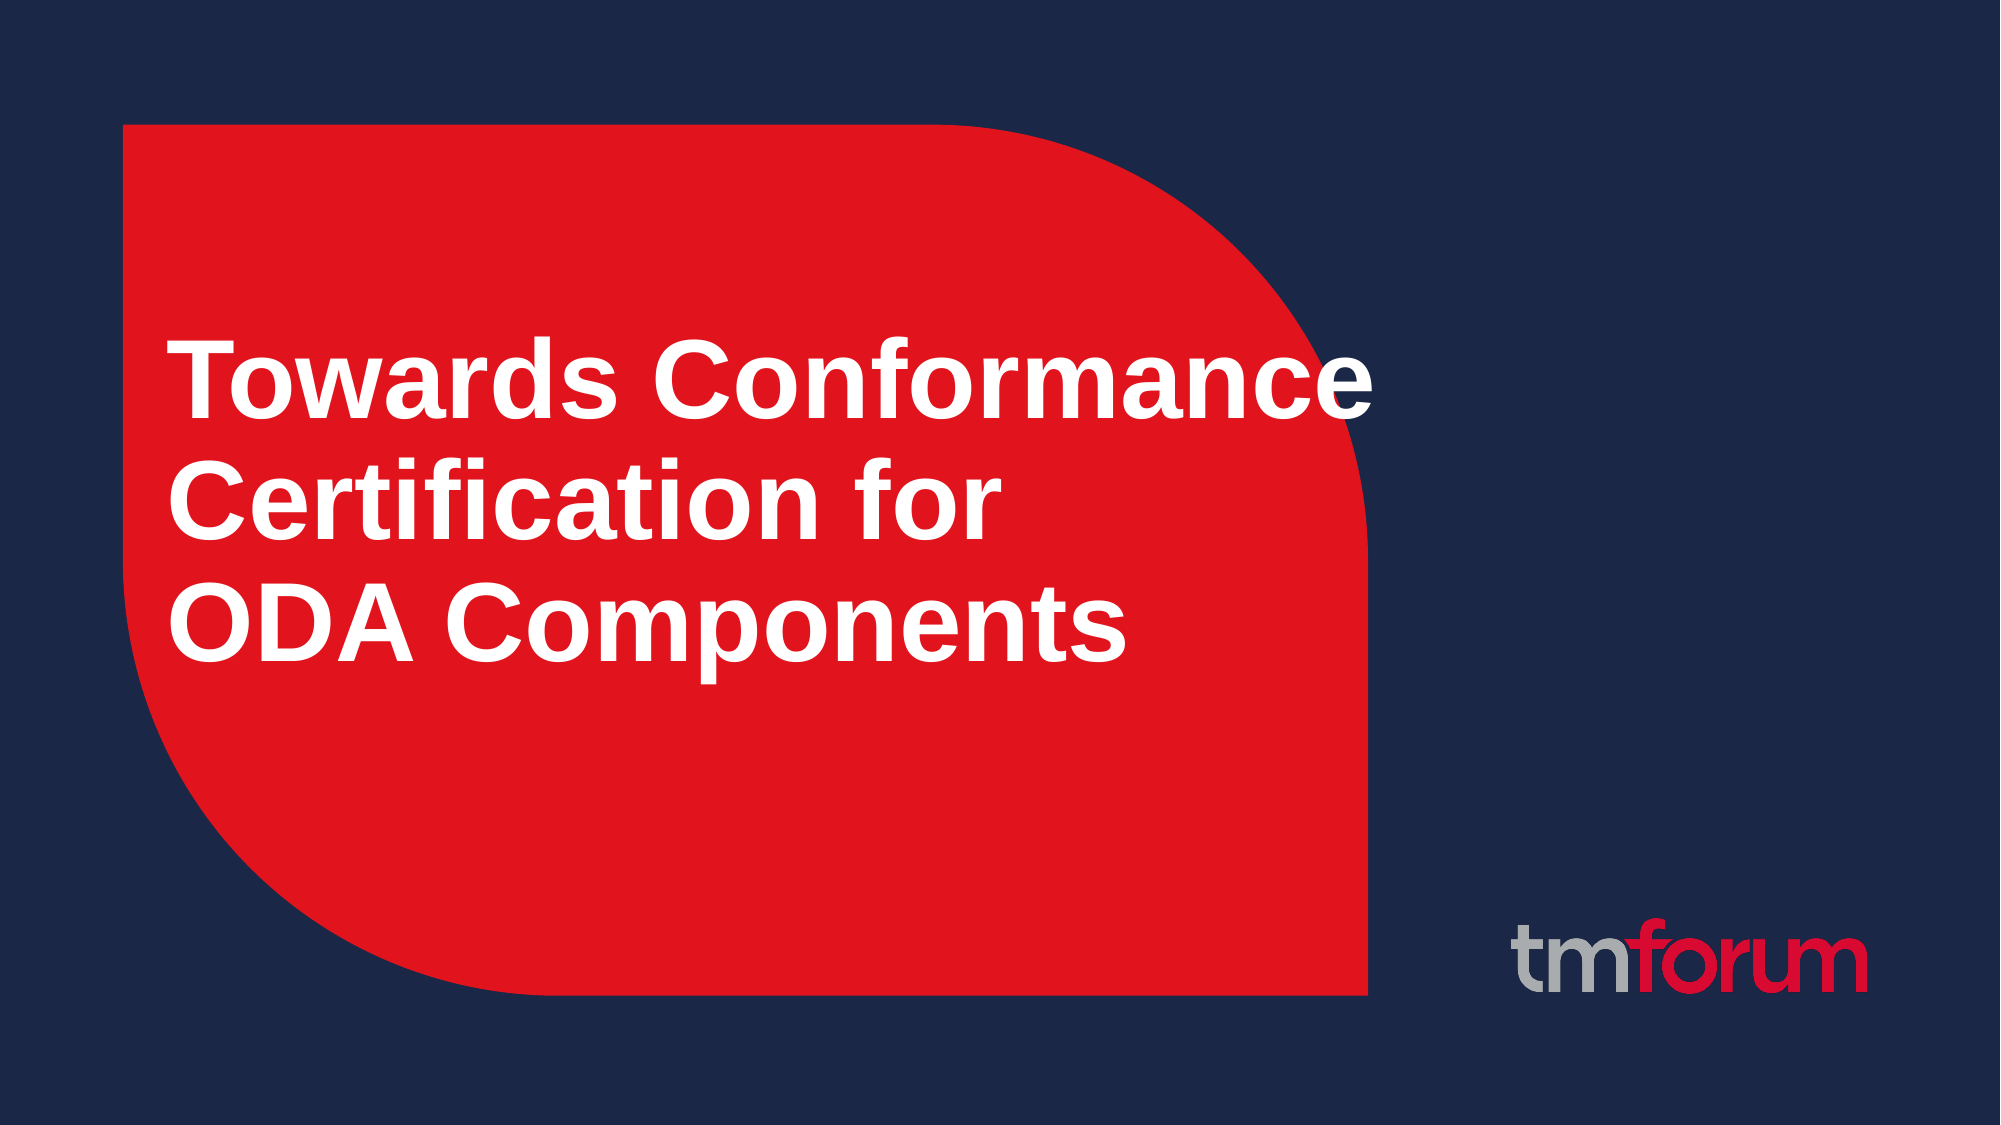

# Towards Conformance Certification for ODA Components